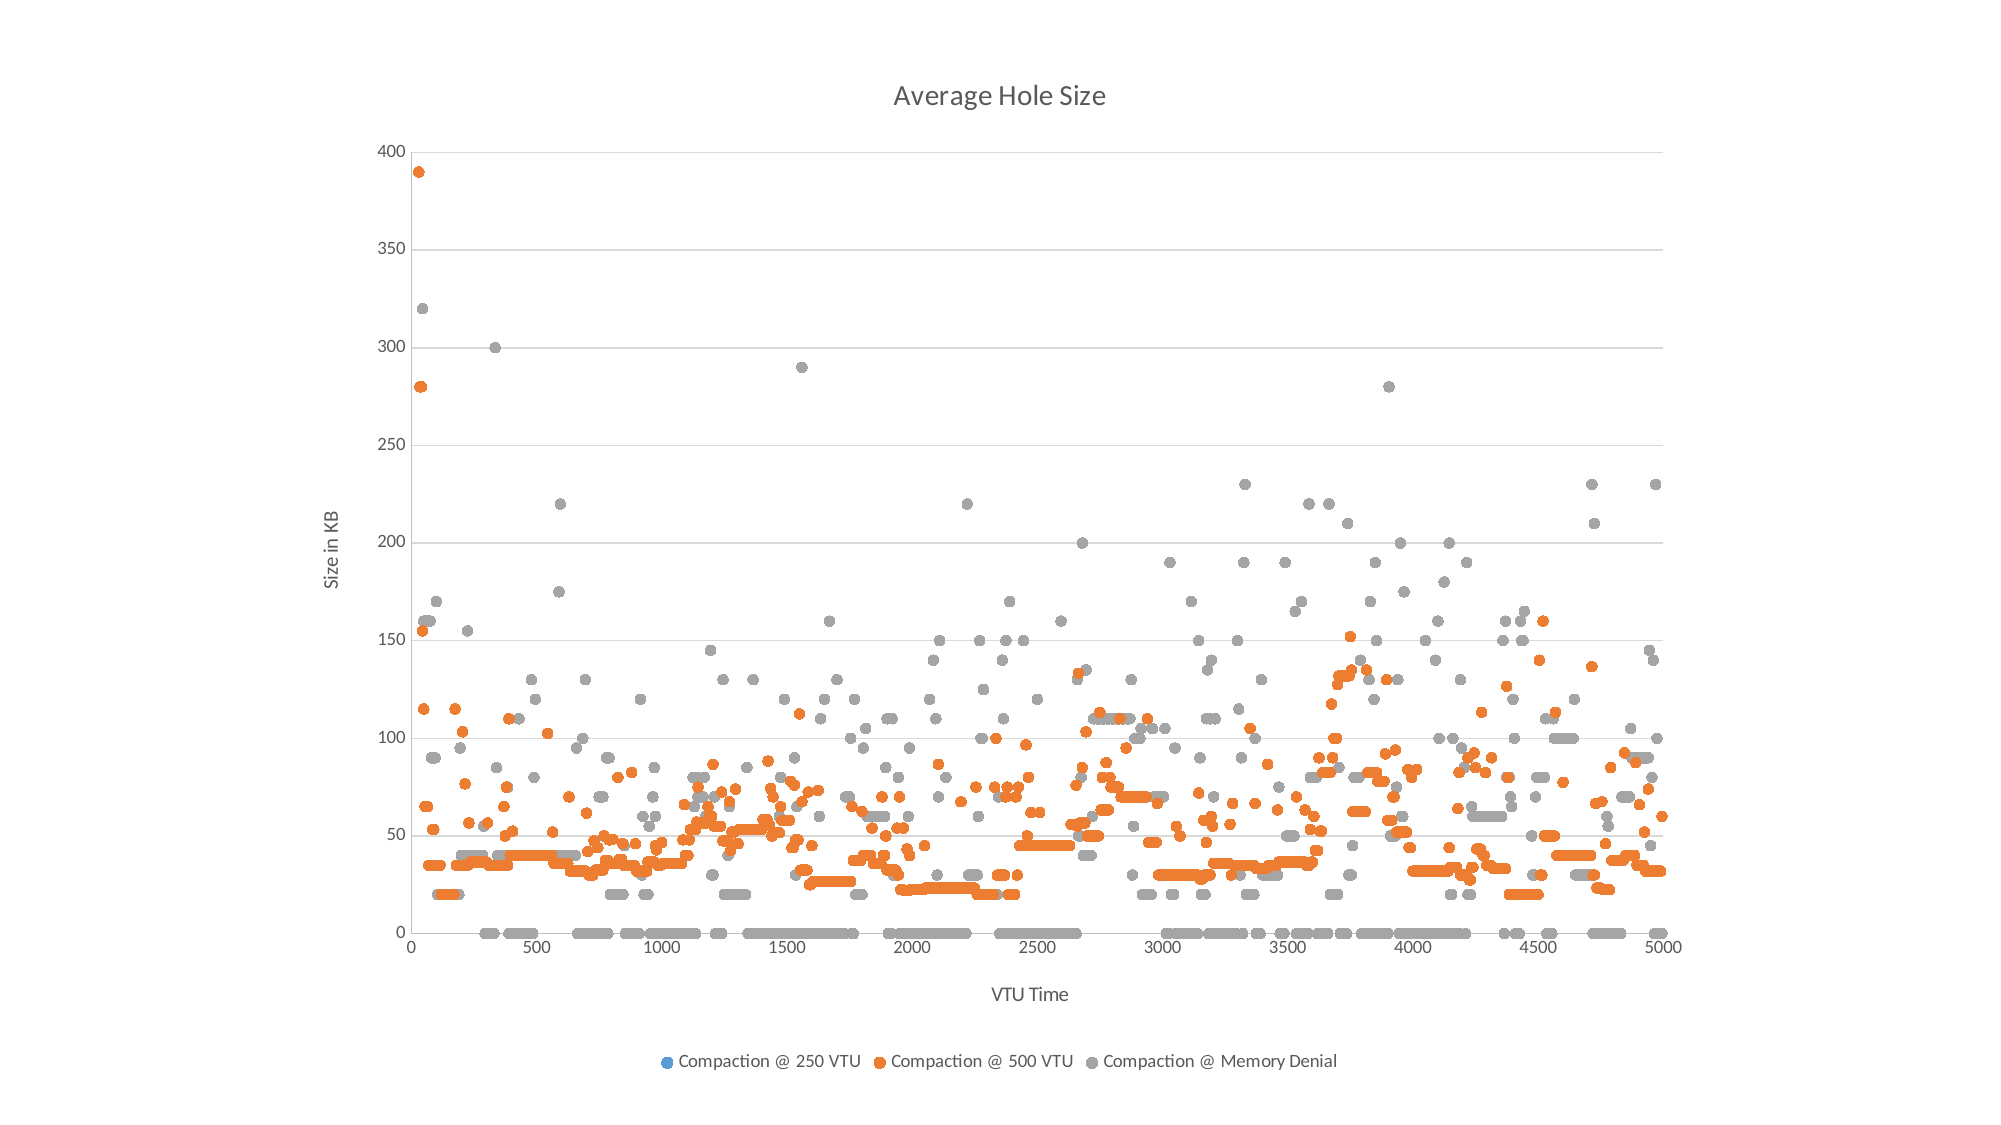

### Chart: Average Hole Size

| Category | Compaction @ 250 VTU | Compaction @ 500 VTU | Compaction @ Memory Denial |
|---|---|---|---|